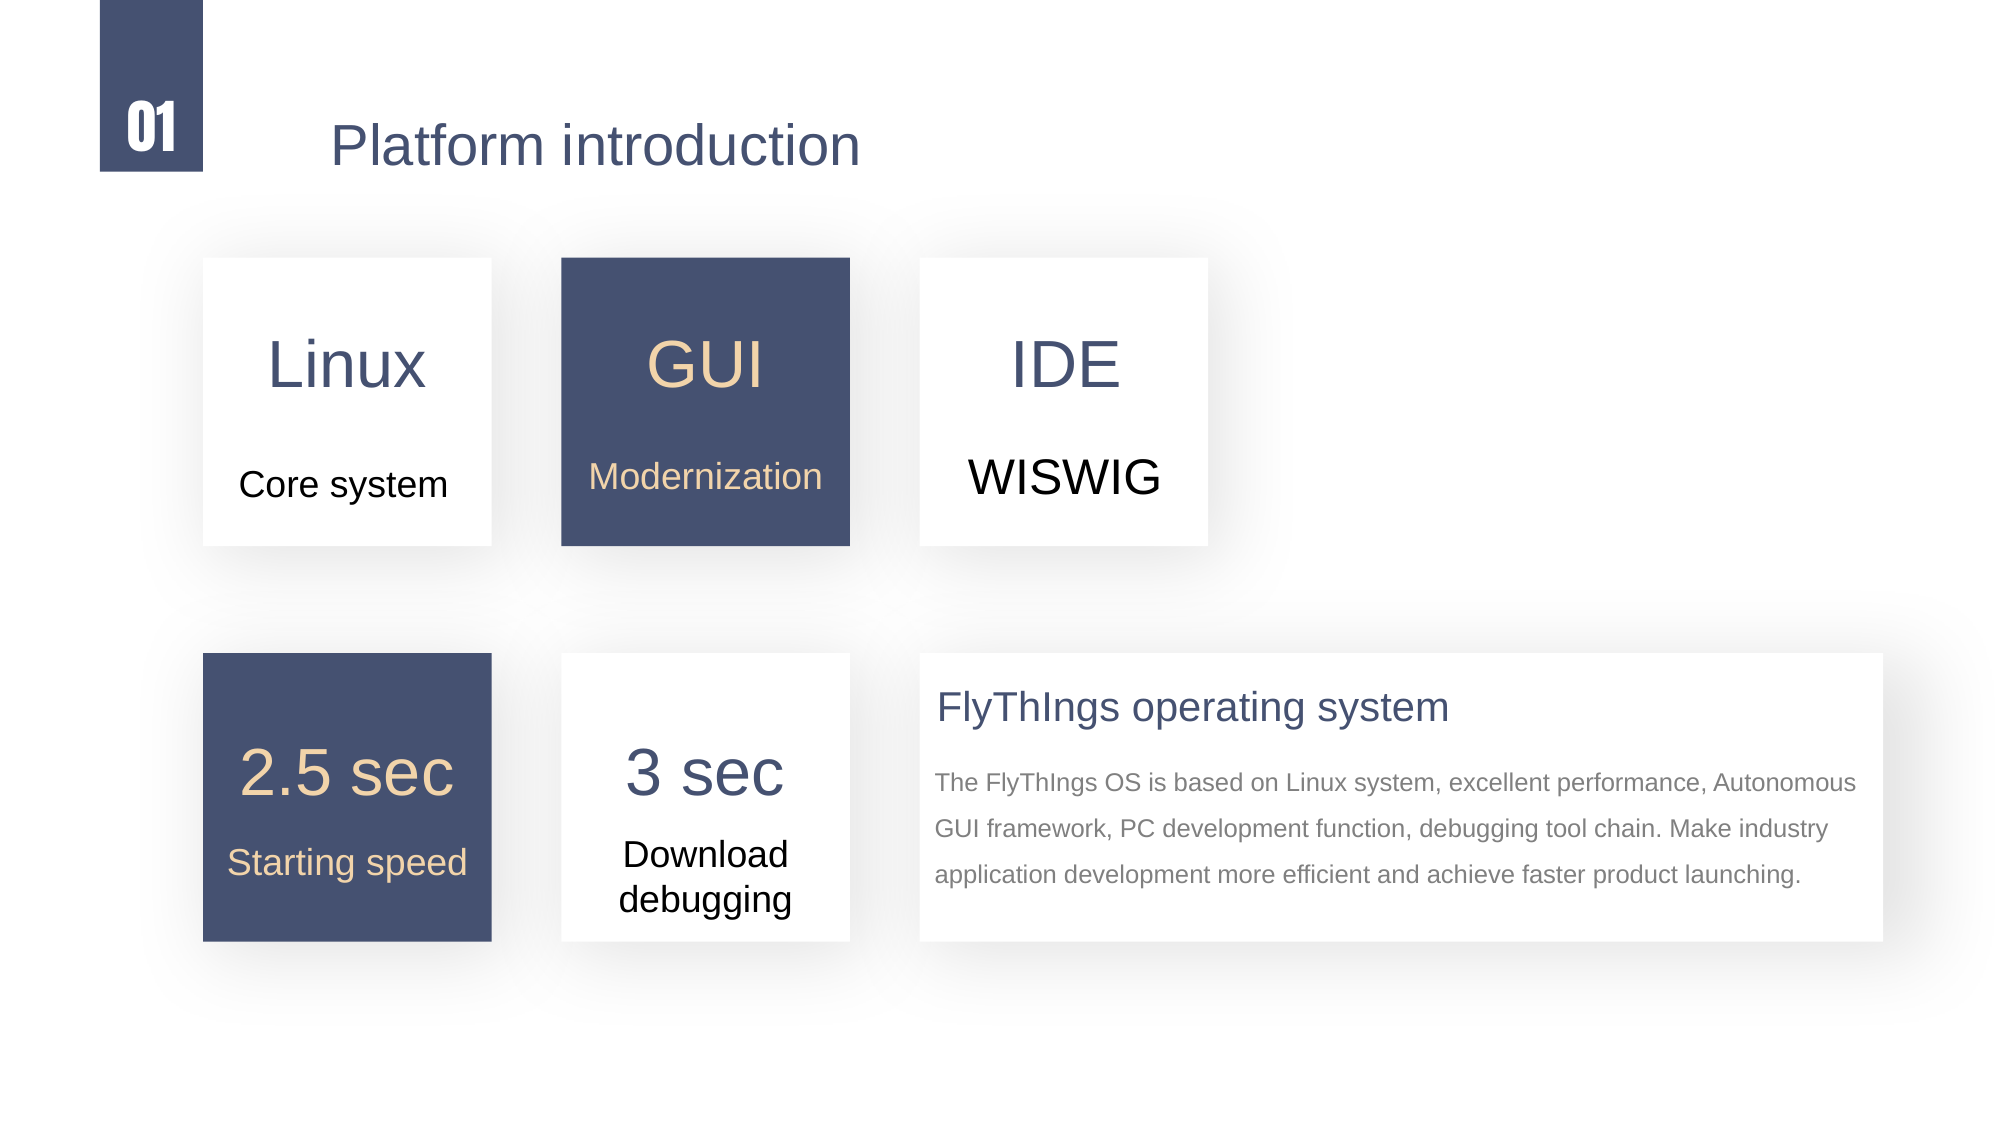

Platform introduction
01

IDE
GUI
Linux
WISWIG
Modernization
Core system
FlyThIngs operating system

3 sec
2.5 sec
The FlyThIngs OS is based on Linux system, excellent performance, Autonomous GUI framework, PC development function, debugging tool chain. Make industry application development more efficient and achieve faster product launching.
Download debugging
Starting speed